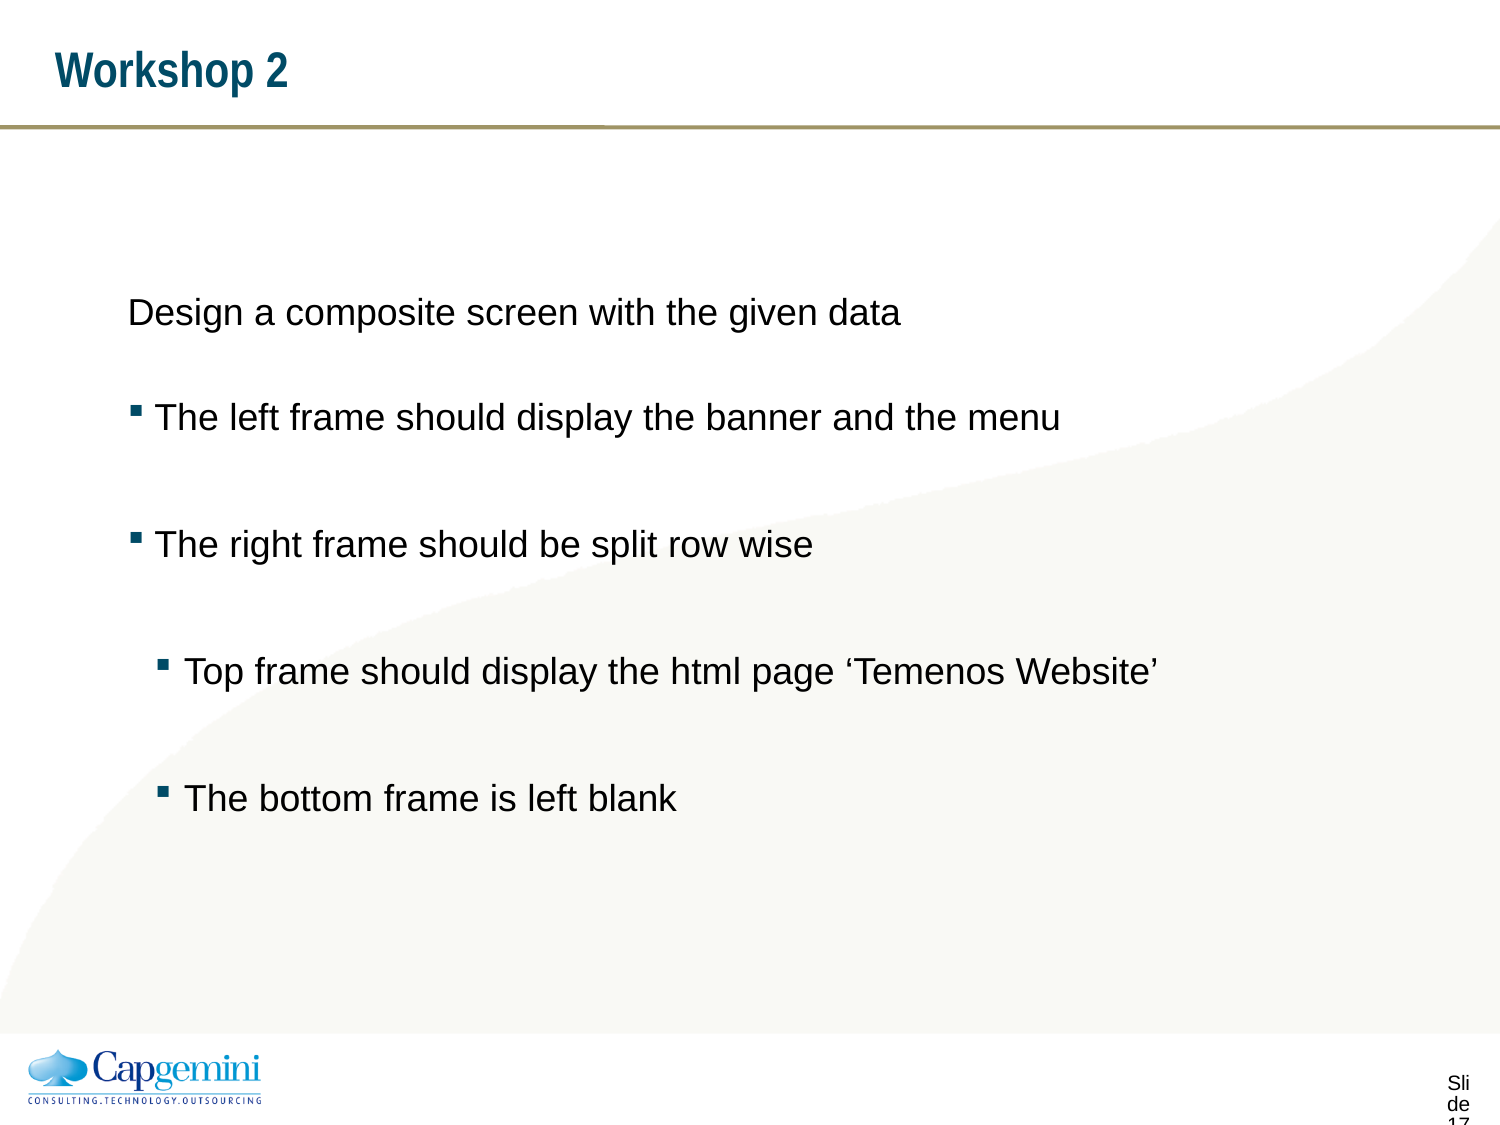

# Workshop 2

Design a composite screen with the given data

The left frame should display the banner and the menu

The right frame should be split row wise

Top frame should display the html page ‘Temenos Website’

The bottom frame is left blank

Slide 17